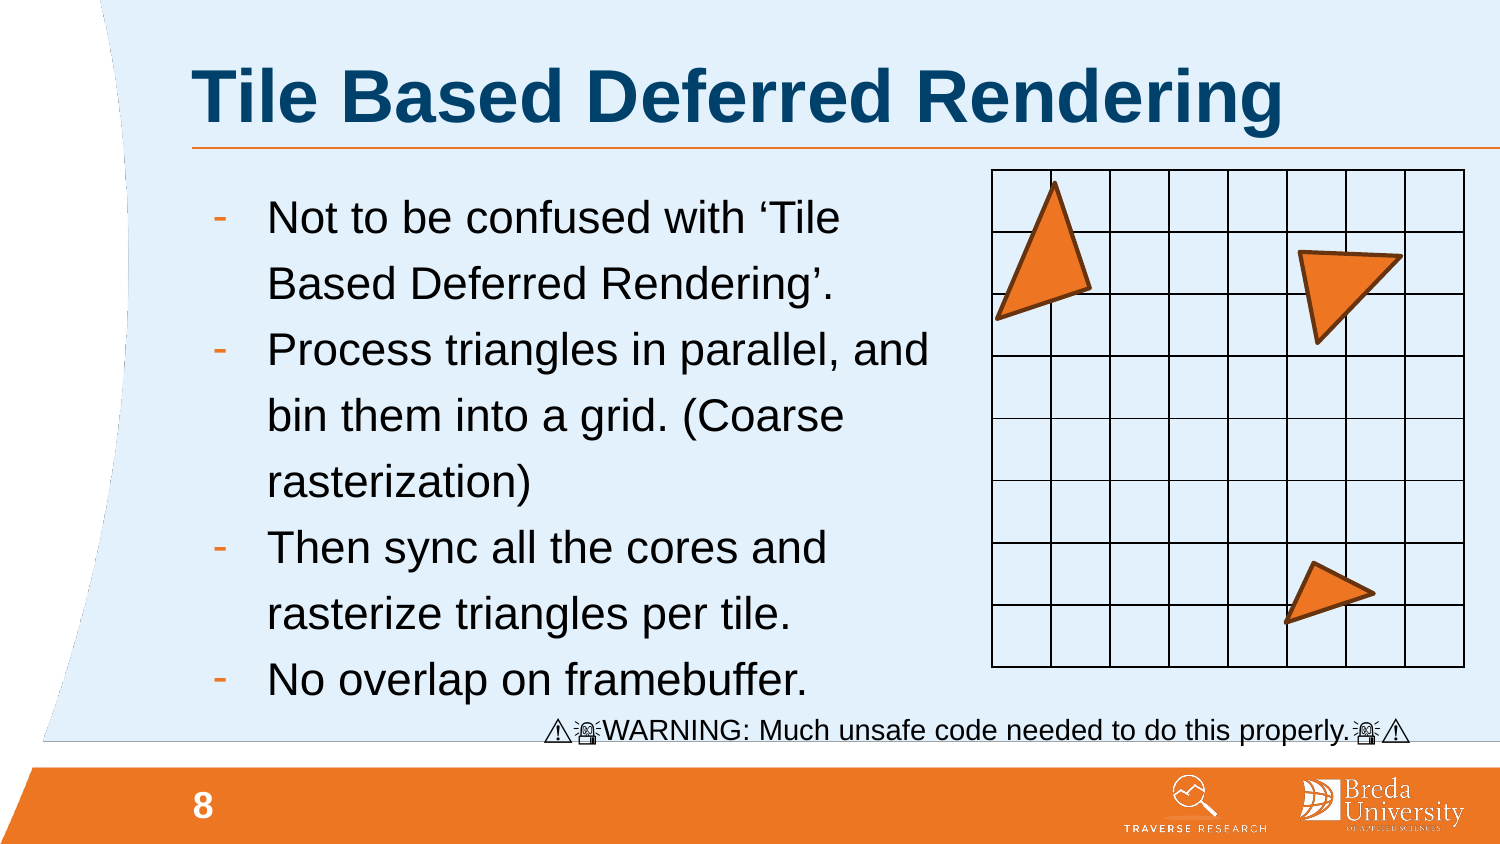

# Tile Based Deferred Rendering
|  |  |  |  |  |  |  |  |
| --- | --- | --- | --- | --- | --- | --- | --- |
|  |  |  |  |  |  |  |  |
|  |  |  |  |  |  |  |  |
|  |  |  |  |  |  |  |  |
|  |  |  |  |  |  |  |  |
|  |  |  |  |  |  |  |  |
|  |  |  |  |  |  |  |  |
|  |  |  |  |  |  |  |  |
Not to be confused with ‘Tile Based Deferred Rendering’.
Process triangles in parallel, and bin them into a grid. (Coarse rasterization)
Then sync all the cores and rasterize triangles per tile.
No overlap on framebuffer.

⚠️🚨WARNING: Much unsafe code needed to do this properly.🚨⚠️
8